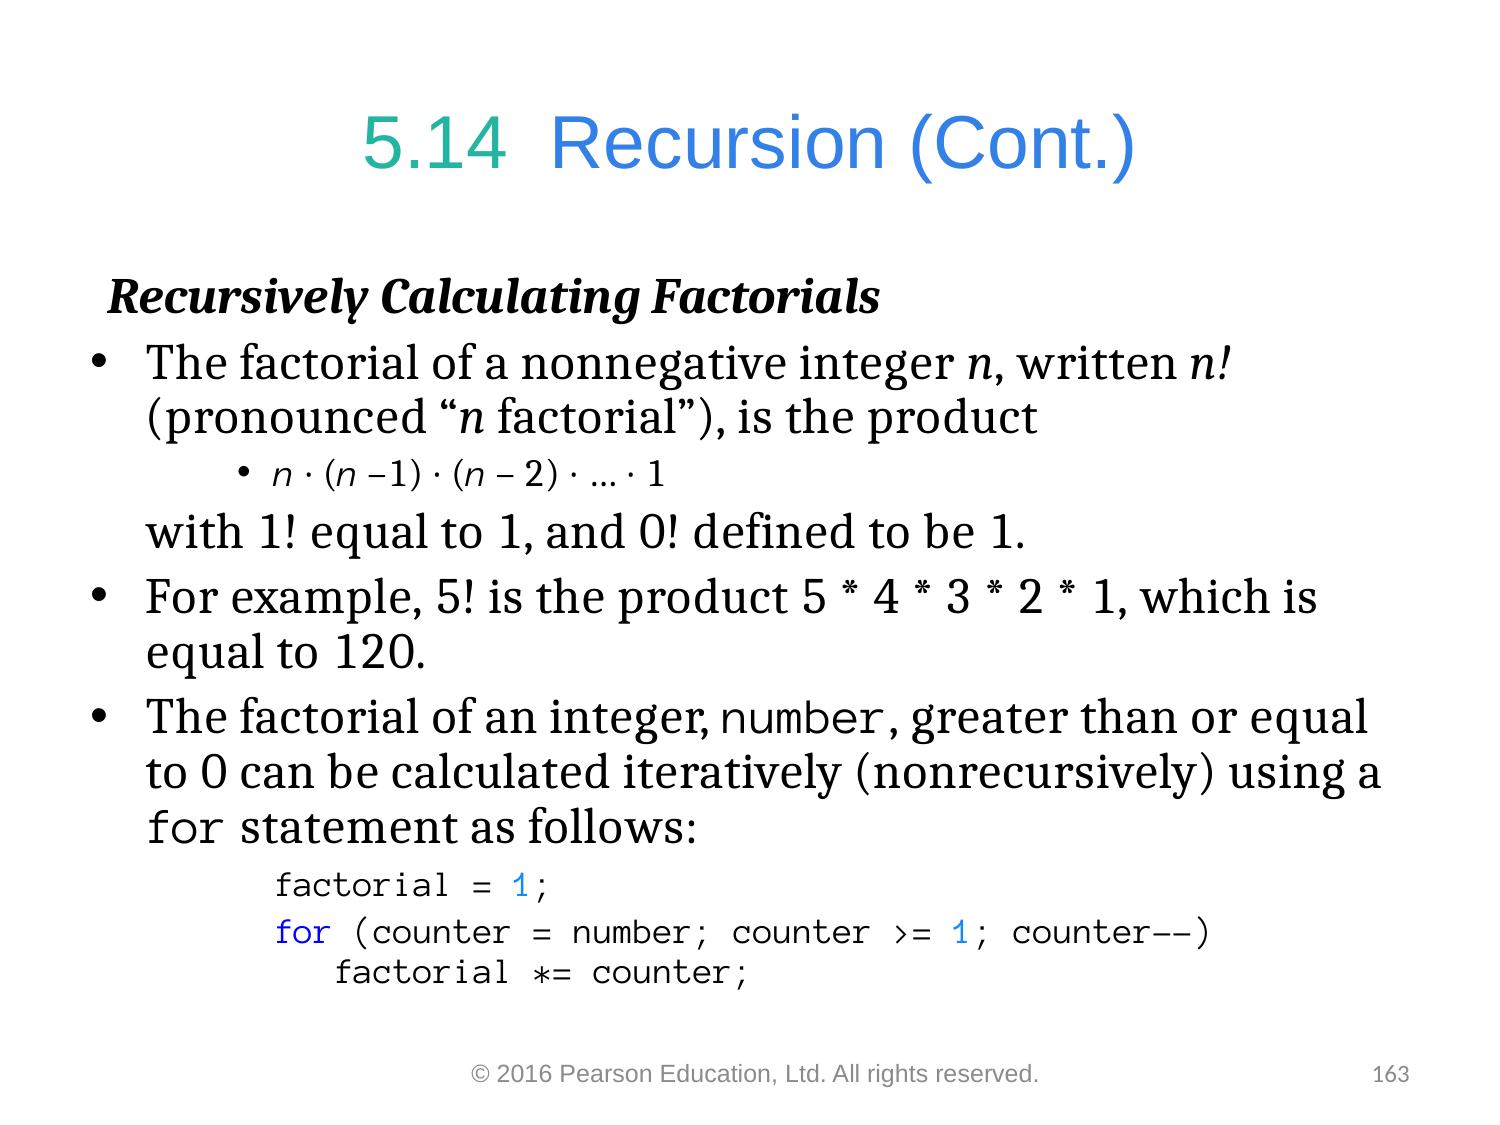

# 5.14  Recursion (Cont.)
Recursively Calculating Factorials
The factorial of a nonnegative integer n, written n! (pronounced “n factorial”), is the product
n · (n –1) · (n – 2) · … · 1
	with 1! equal to 1, and 0! defined to be 1.
For example, 5! is the product 5 * 4 * 3 * 2 * 1, which is equal to 120.
The factorial of an integer, number, greater than or equal to 0 can be calculated iteratively (nonrecursively) using a for statement as follows:
	factorial = 1;
	for (counter = number; counter >= 1; counter--)
   factorial *= counter;
© 2016 Pearson Education, Ltd. All rights reserved.
163